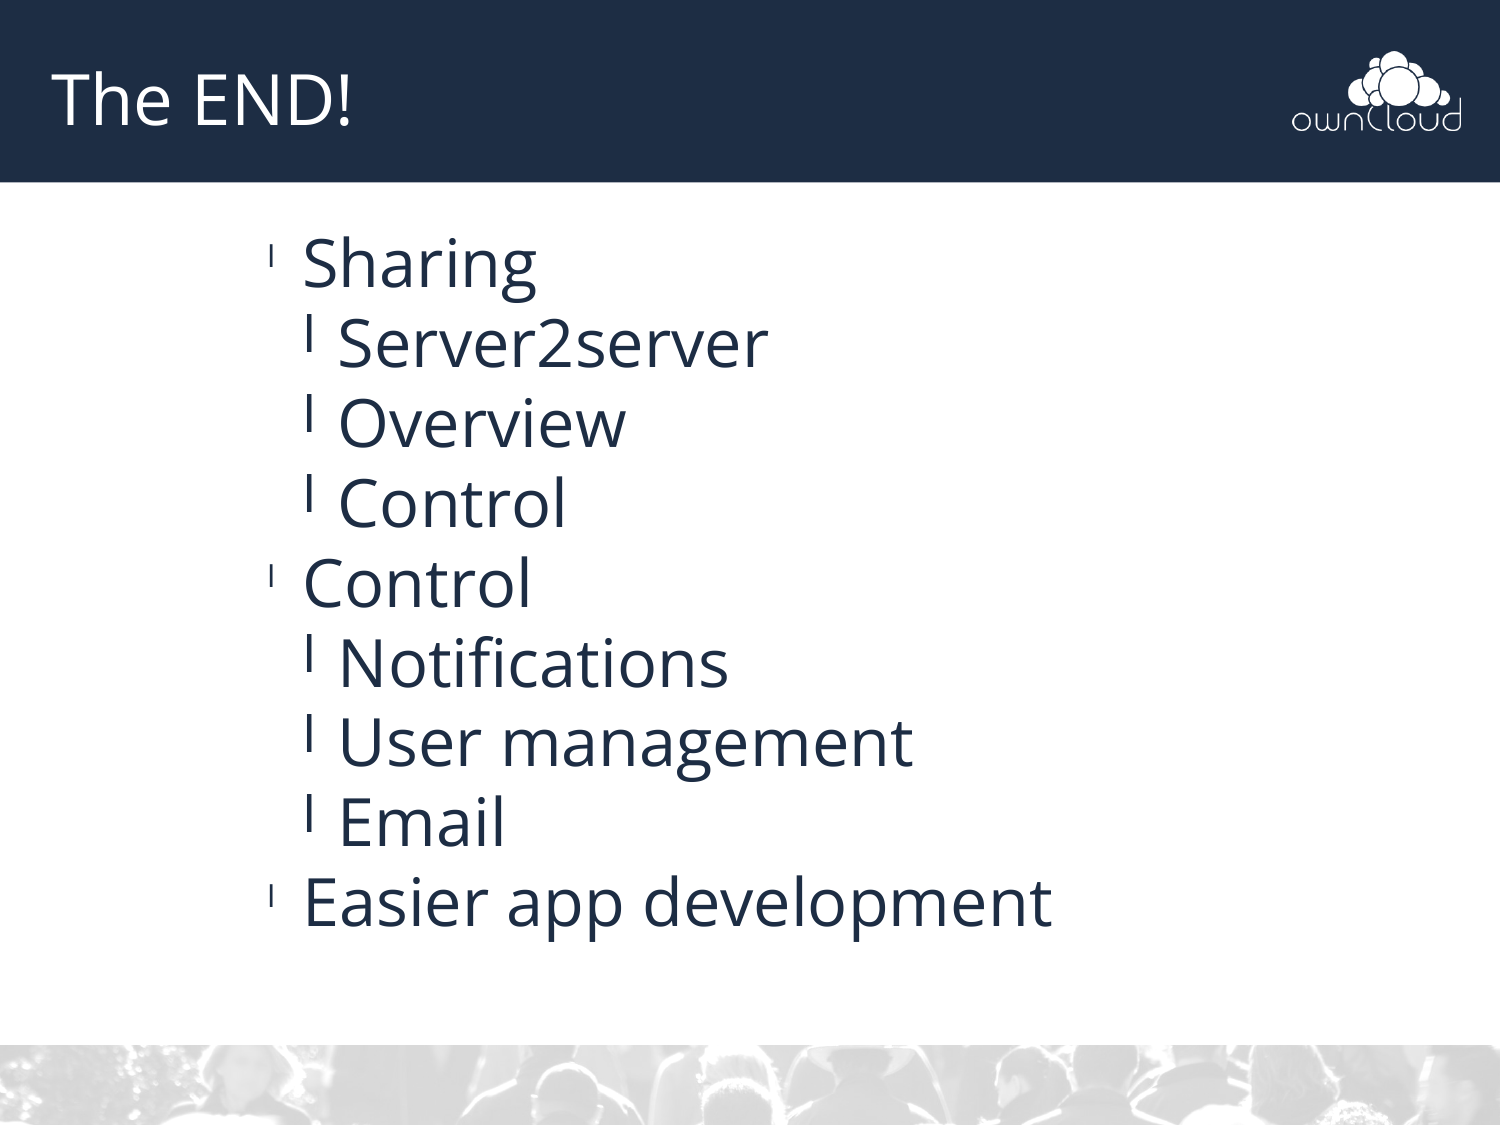

The END!
Sharing
Server2server
Overview
Control
Control
Notifications
User management
Email
Easier app development